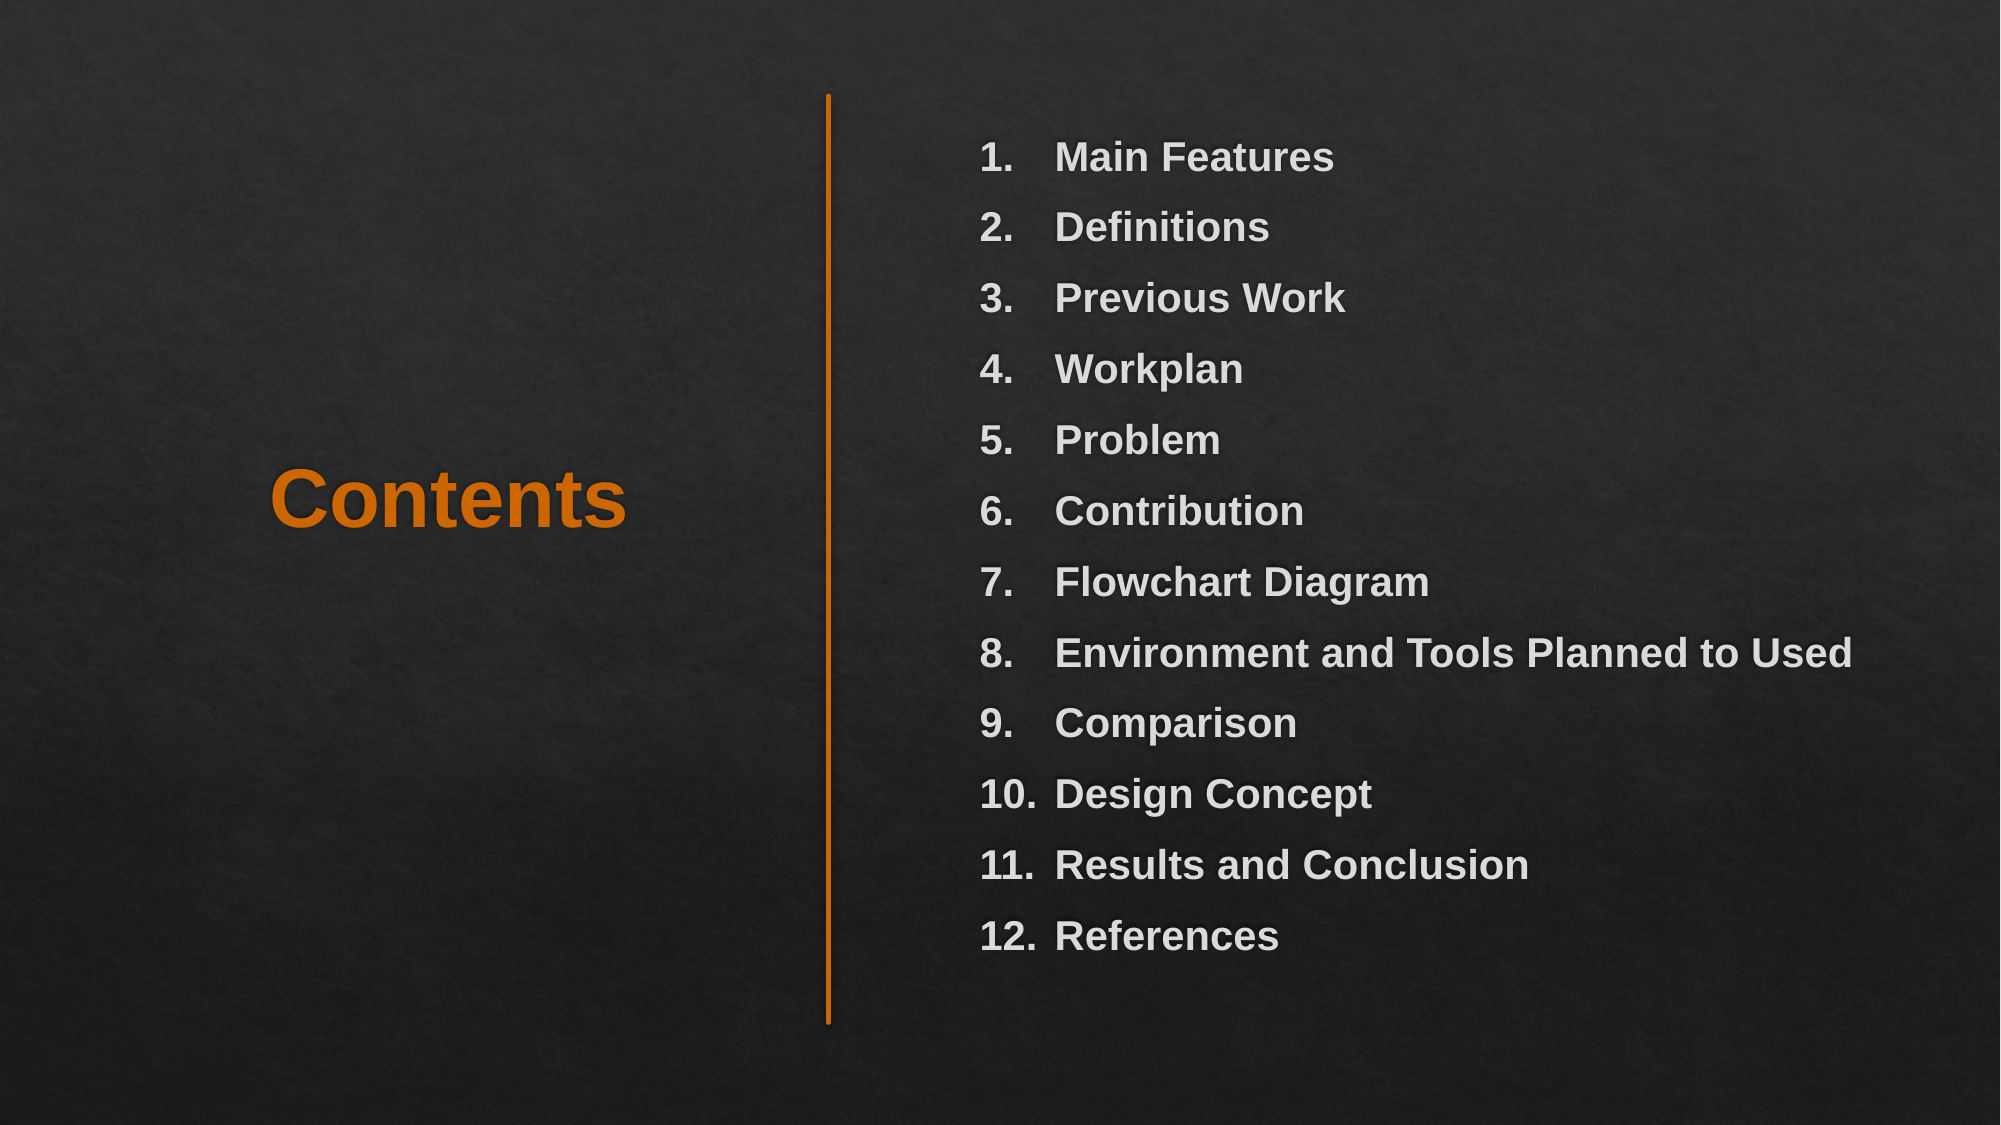

Main Features
Definitions
Previous Work
Workplan
Problem
Contribution
Flowchart Diagram
Environment and Tools Planned to Used
Comparison
Design Concept
Results and Conclusion
References

# Contents